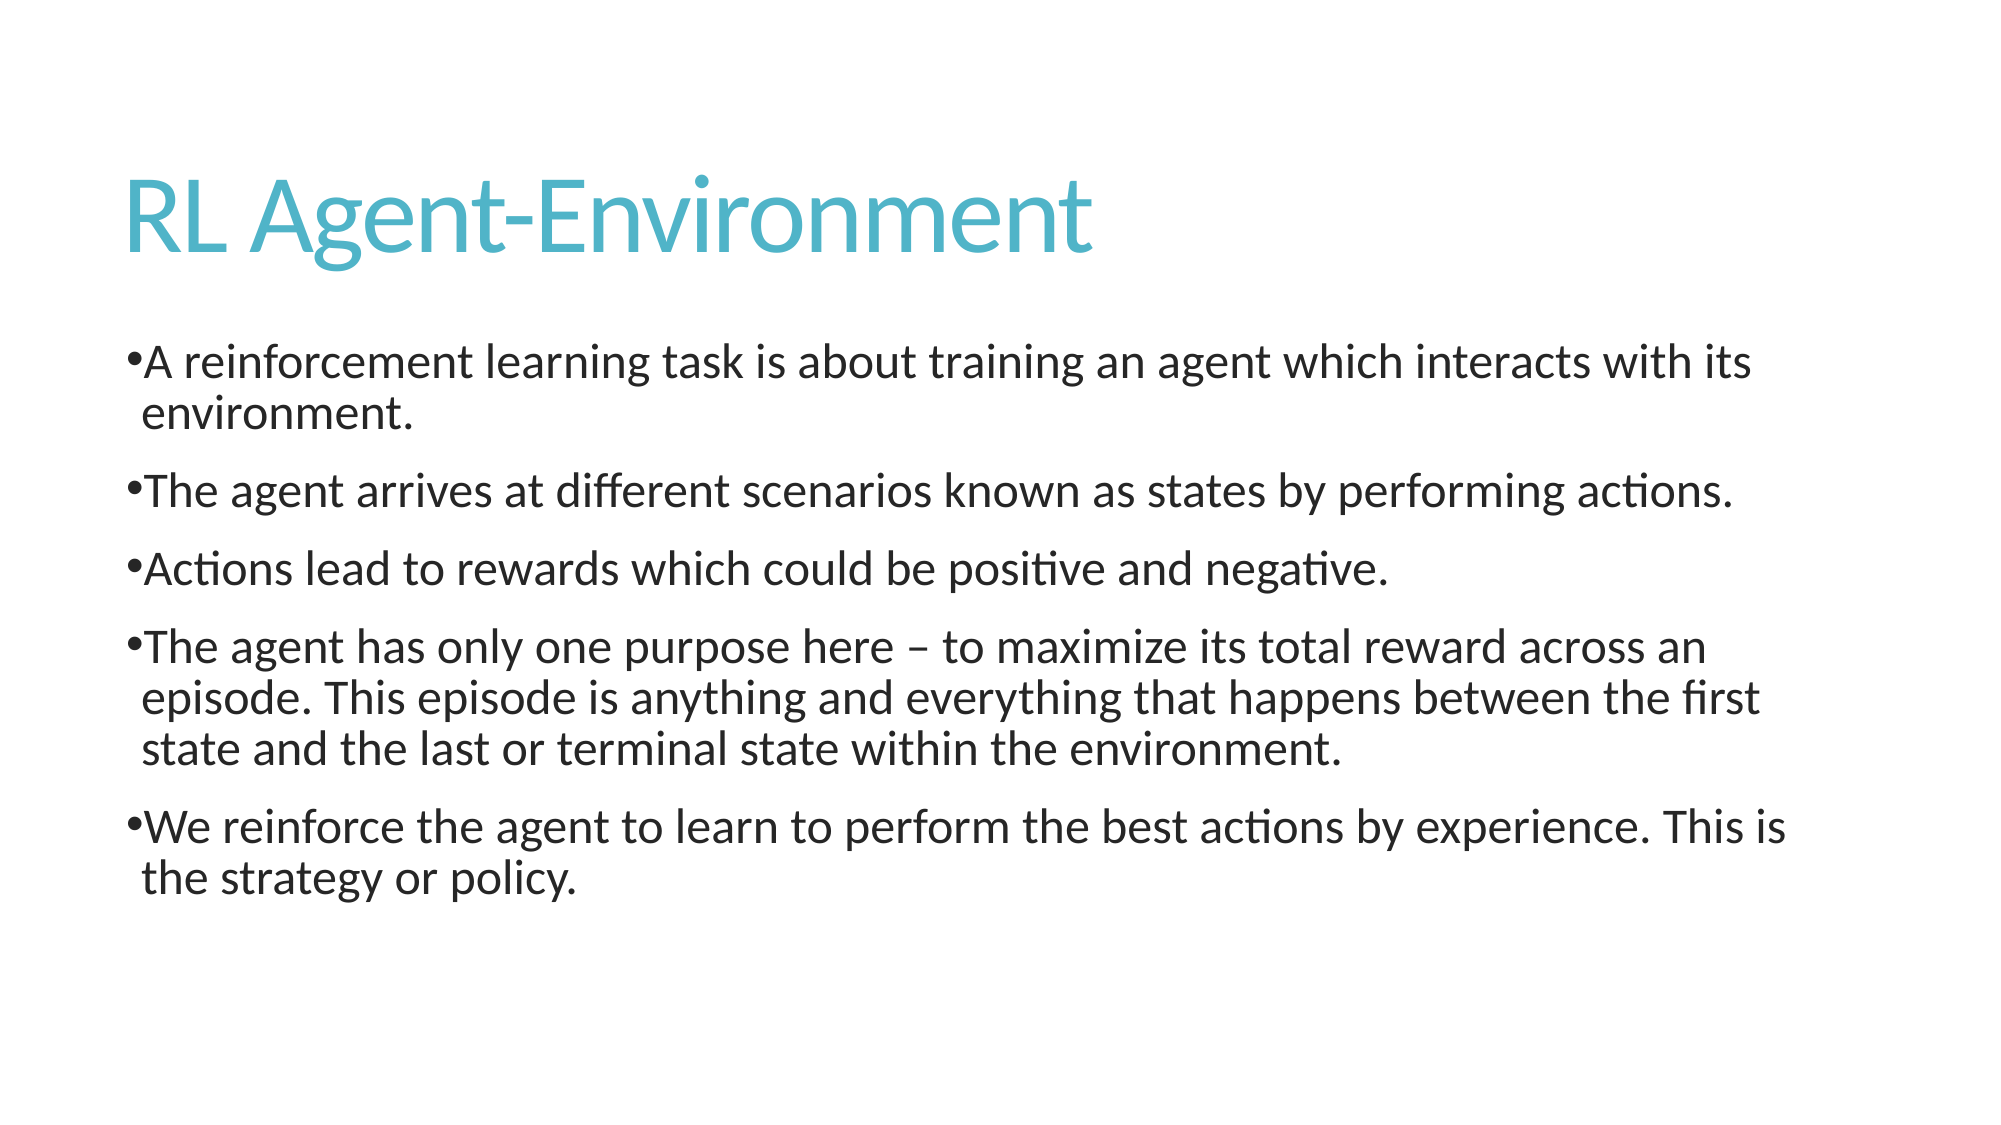

# RL Agent-Environment
A reinforcement learning task is about training an agent which interacts with its environment.
The agent arrives at different scenarios known as states by performing actions.
Actions lead to rewards which could be positive and negative.
The agent has only one purpose here – to maximize its total reward across an episode. This episode is anything and everything that happens between the first state and the last or terminal state within the environment.
We reinforce the agent to learn to perform the best actions by experience. This is the strategy or policy.